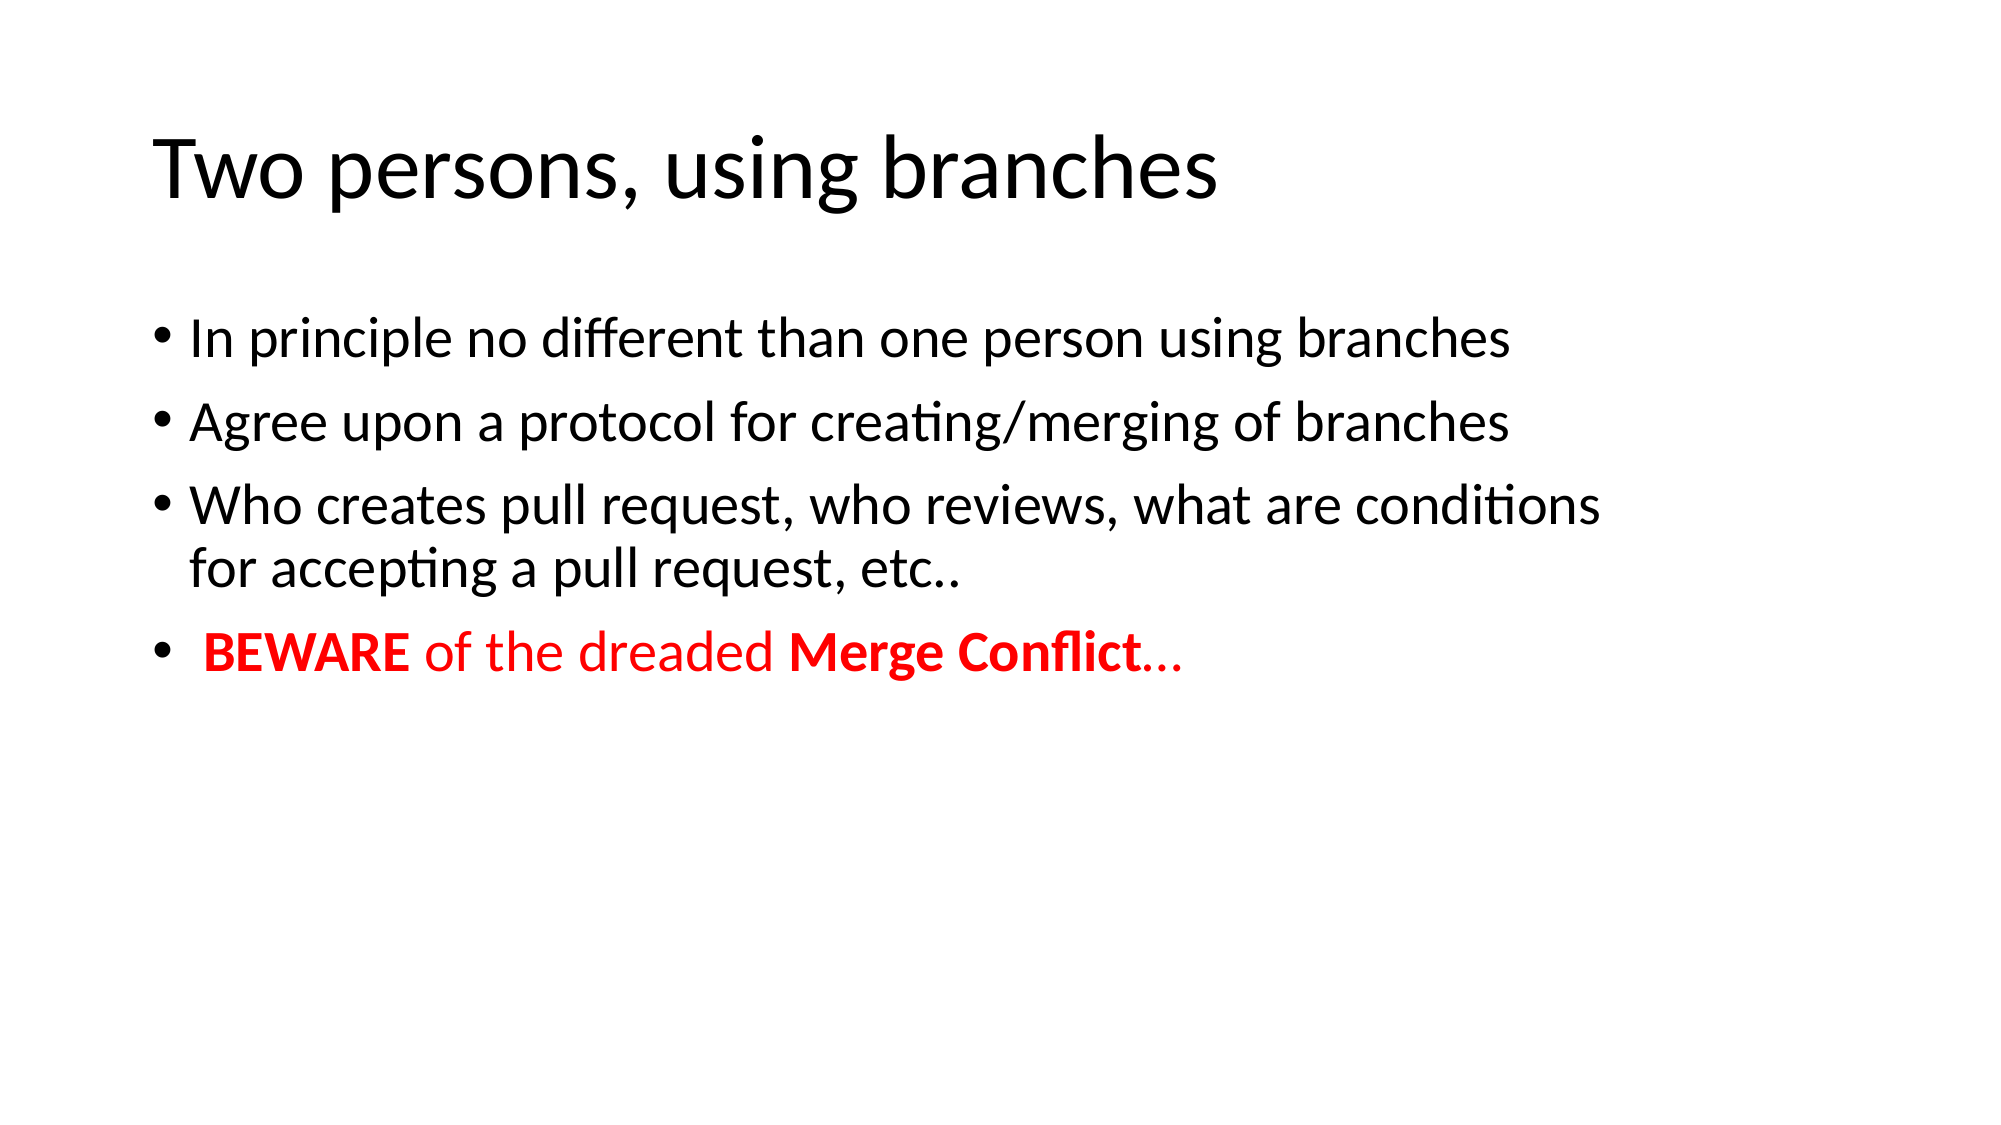

# Two persons, using branches
In principle no different than one person using branches
Agree upon a protocol for creating/merging of branches
Who creates pull request, who reviews, what are conditions for accepting a pull request, etc..
 BEWARE of the dreaded Merge Conflict…